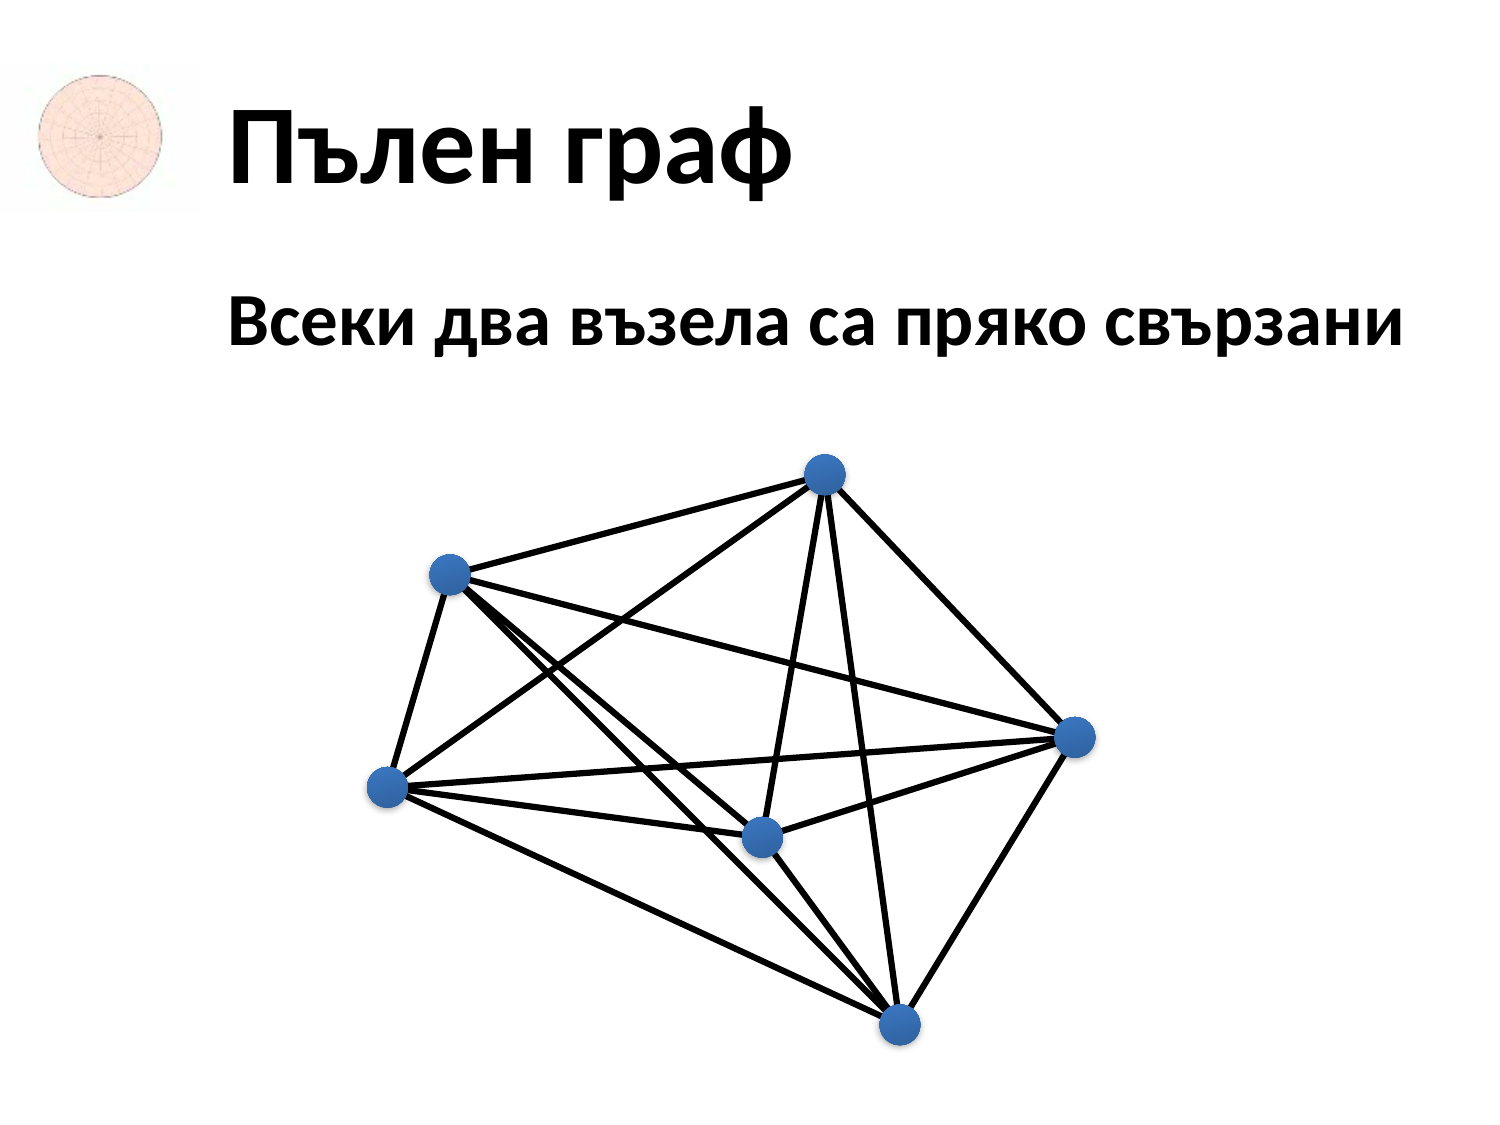

# Пълен граф
Всеки два възела са пряко свързани